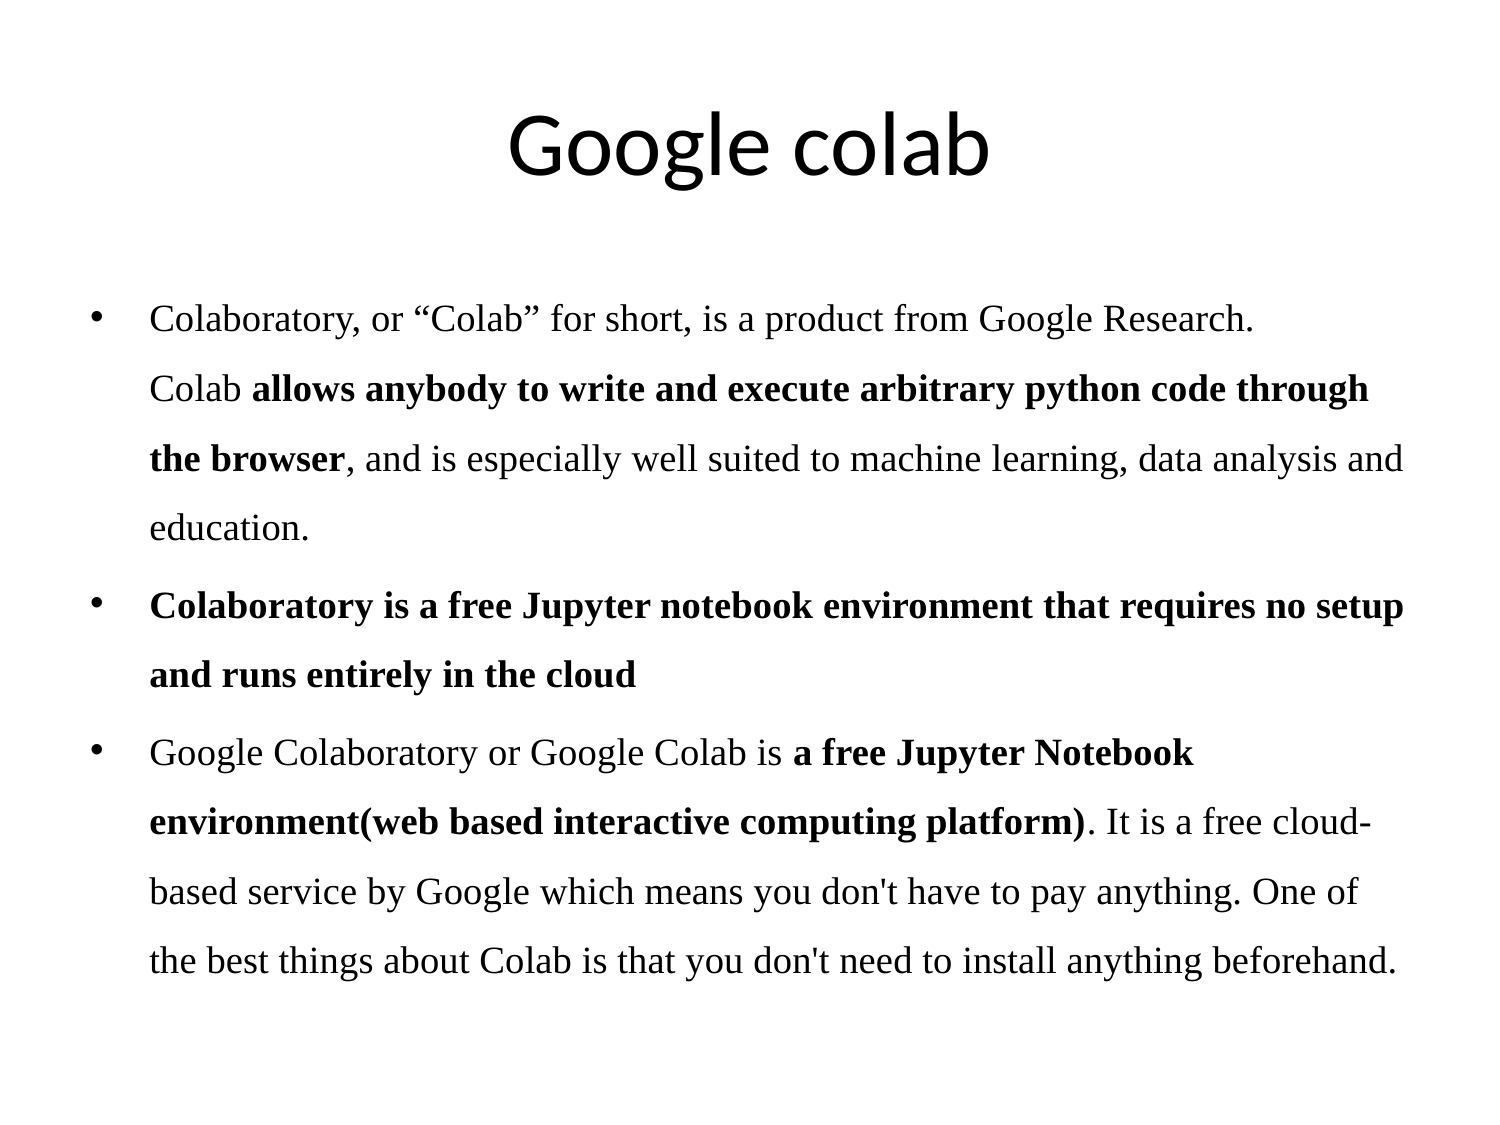

# Google colab
Colaboratory, or “Colab” for short, is a product from Google Research. Colab allows anybody to write and execute arbitrary python code through the browser, and is especially well suited to machine learning, data analysis and education.
Colaboratory is a free Jupyter notebook environment that requires no setup and runs entirely in the cloud
Google Colaboratory or Google Colab is a free Jupyter Notebook environment(web based interactive computing platform). It is a free cloud-based service by Google which means you don't have to pay anything. One of the best things about Colab is that you don't need to install anything beforehand.